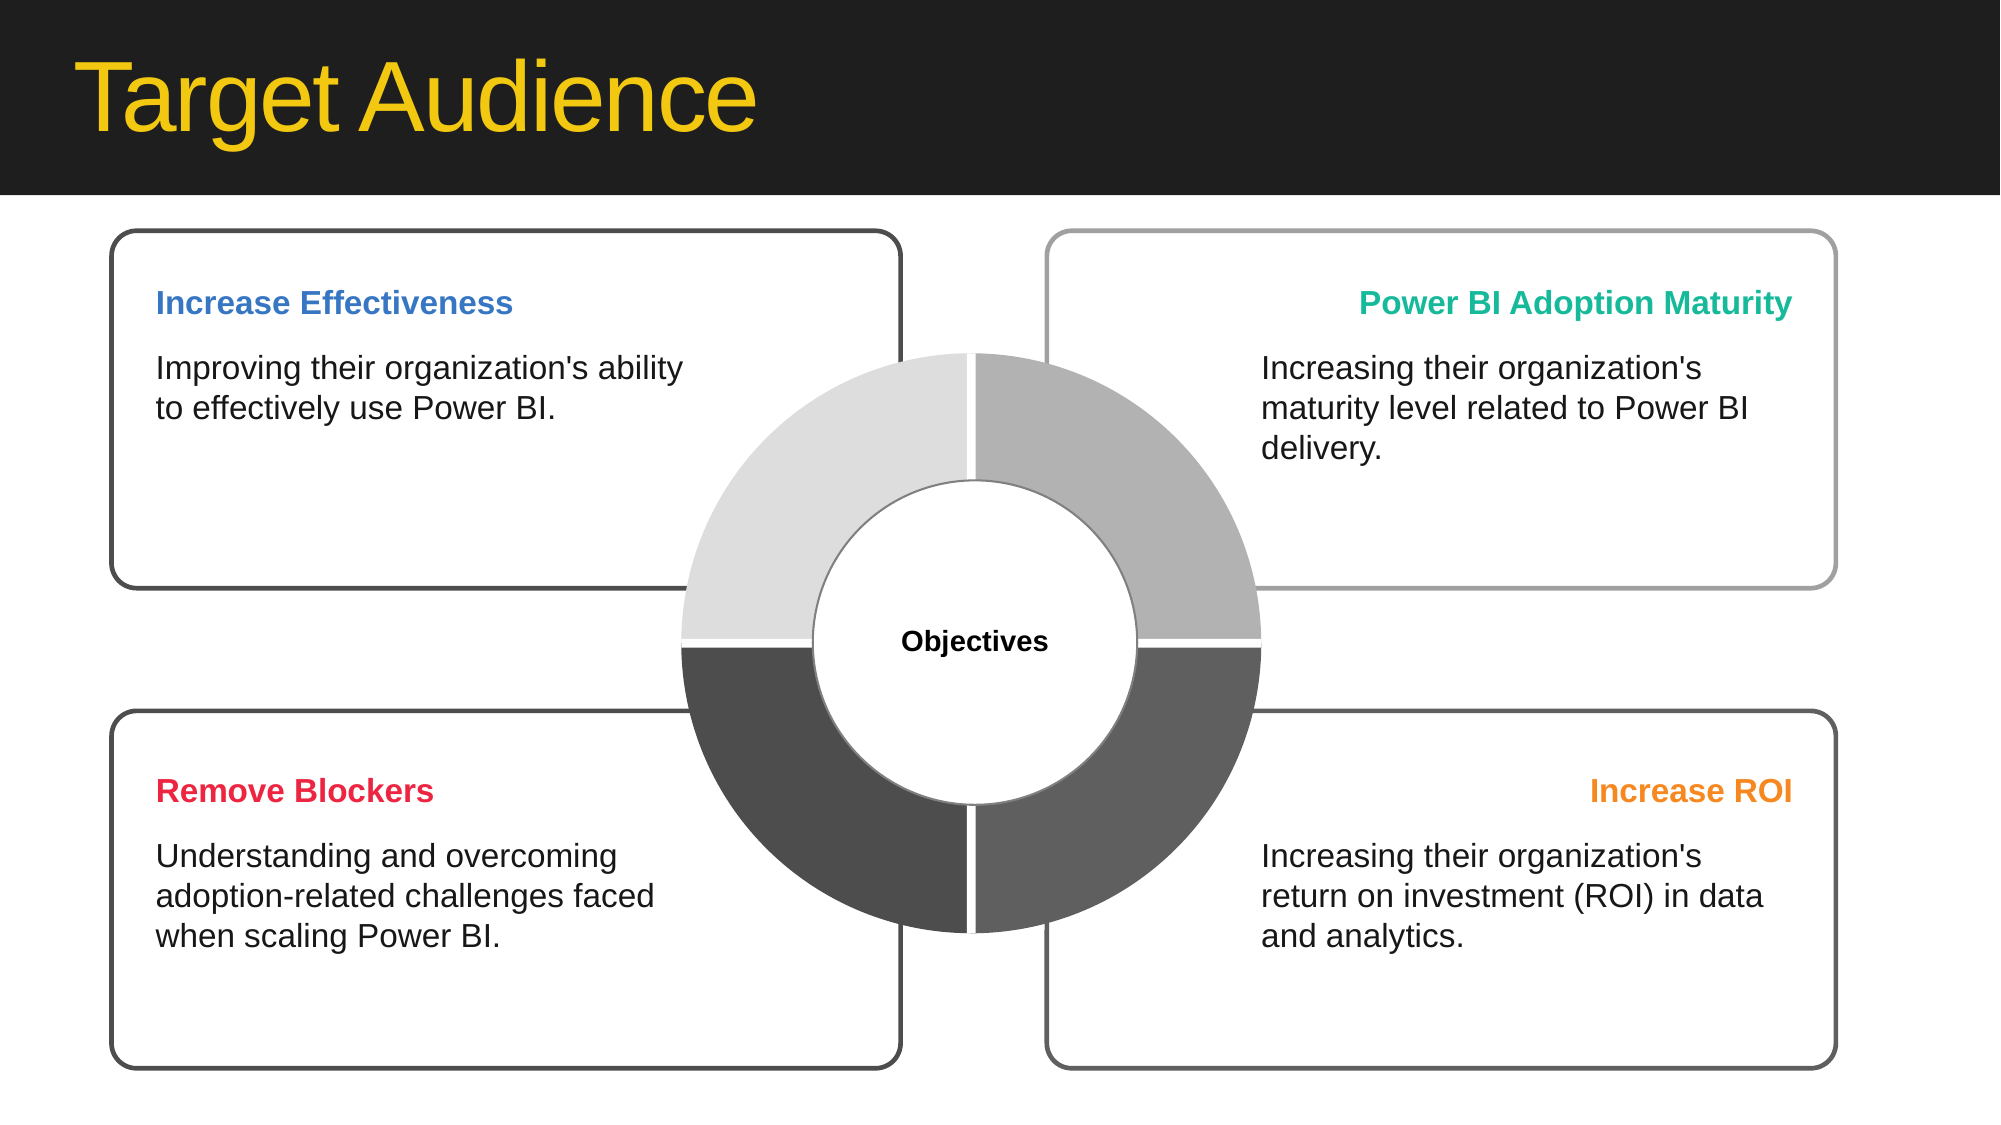

# Target Audience

Increase Effectiveness
Power BI Adoption Maturity
Improving their organization's ability to effectively use Power BI.
Increasing their organization's maturity level related to Power BI delivery.

Objectives

Remove Blockers
Increase ROI
Understanding and overcoming adoption-related challenges faced when scaling Power BI.
Increasing their organization's return on investment (ROI) in data and analytics.